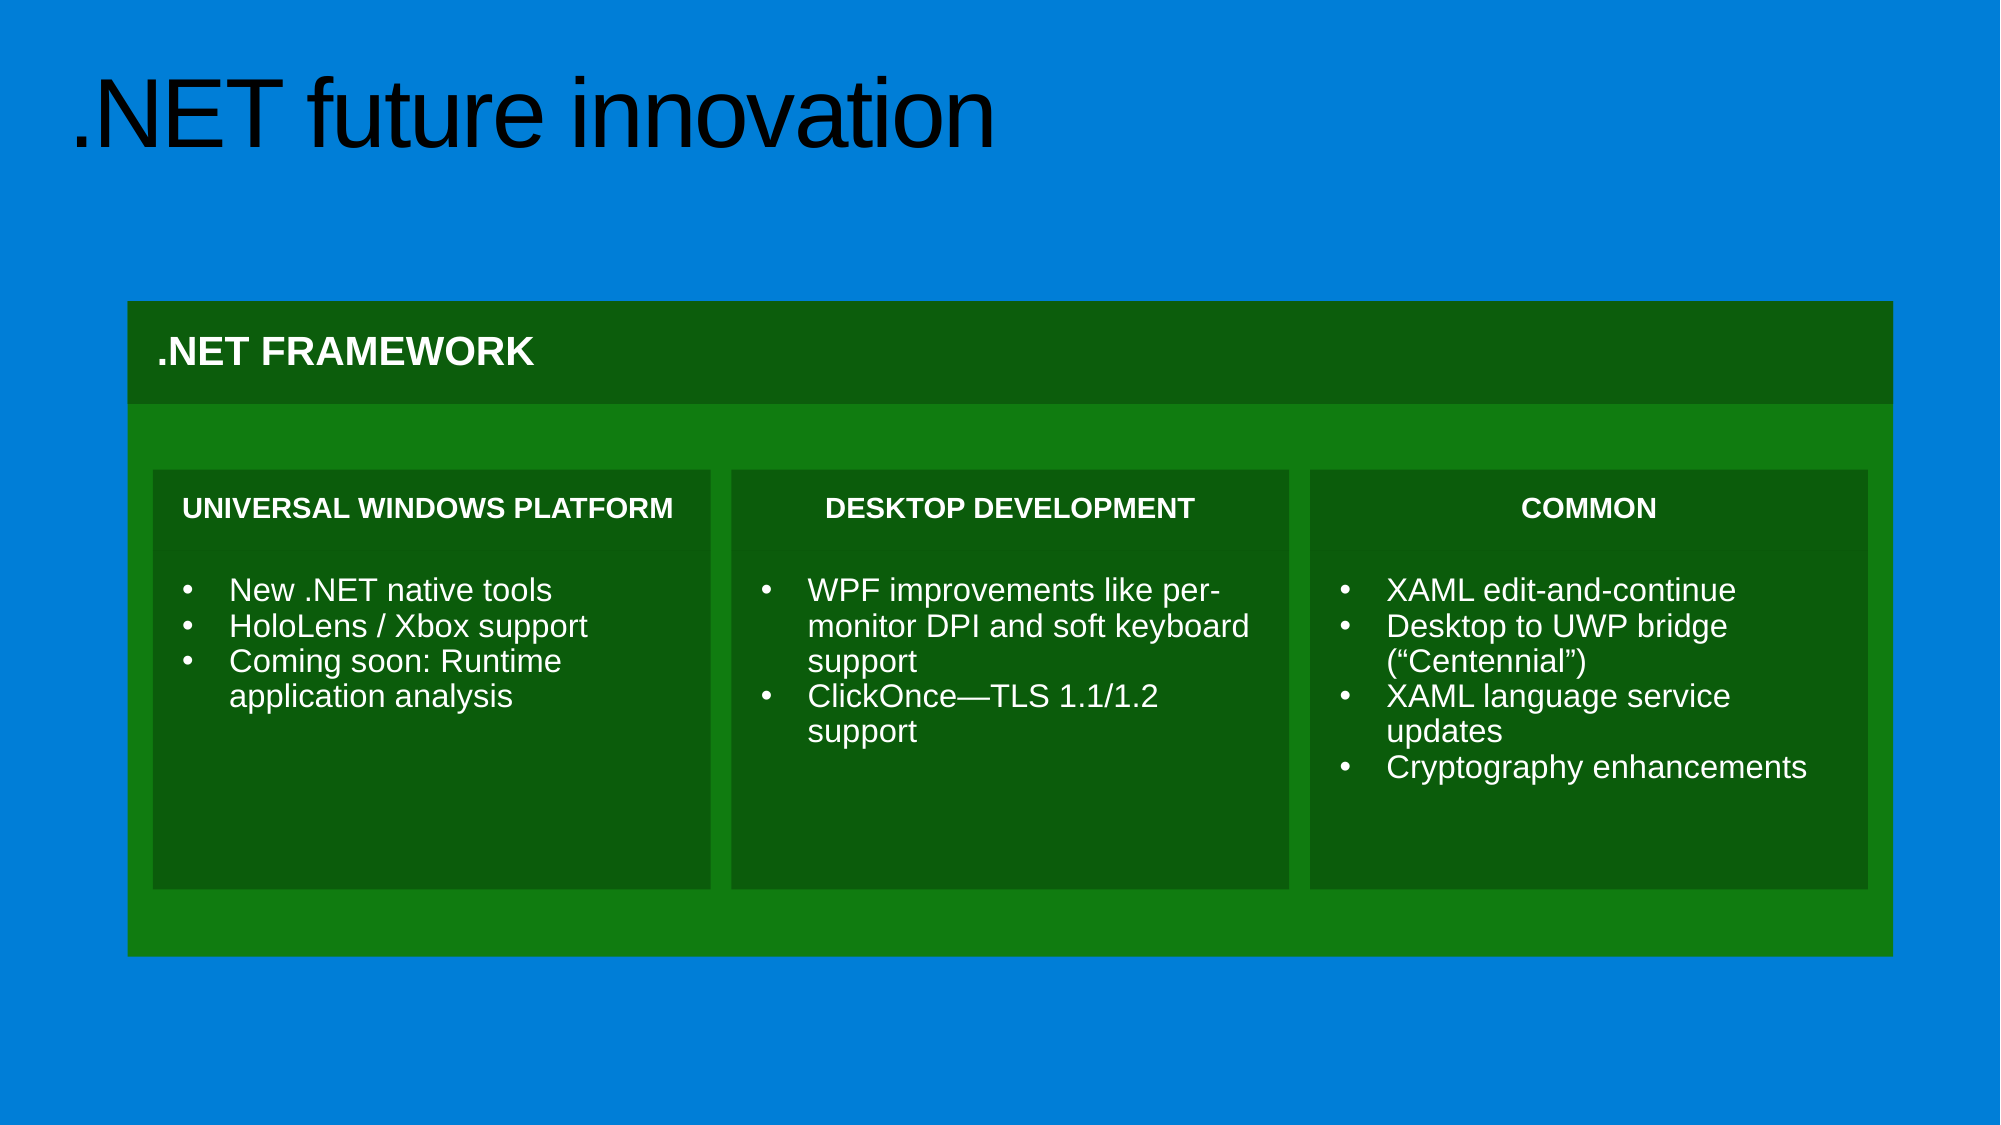

# .NET future innovation

.NET FRAMEWORK
COMMON
DESKTOP DEVELOPMENT
UNIVERSAL WINDOWS PLATFORM
New .NET native tools
HoloLens / Xbox support
Coming soon: Runtime application analysis

WPF improvements like per-monitor DPI and soft keyboard support
ClickOnce—TLS 1.1/1.2 support
XAML edit-and-continue
Desktop to UWP bridge (“Centennial”)
XAML language service updates
Cryptography enhancements